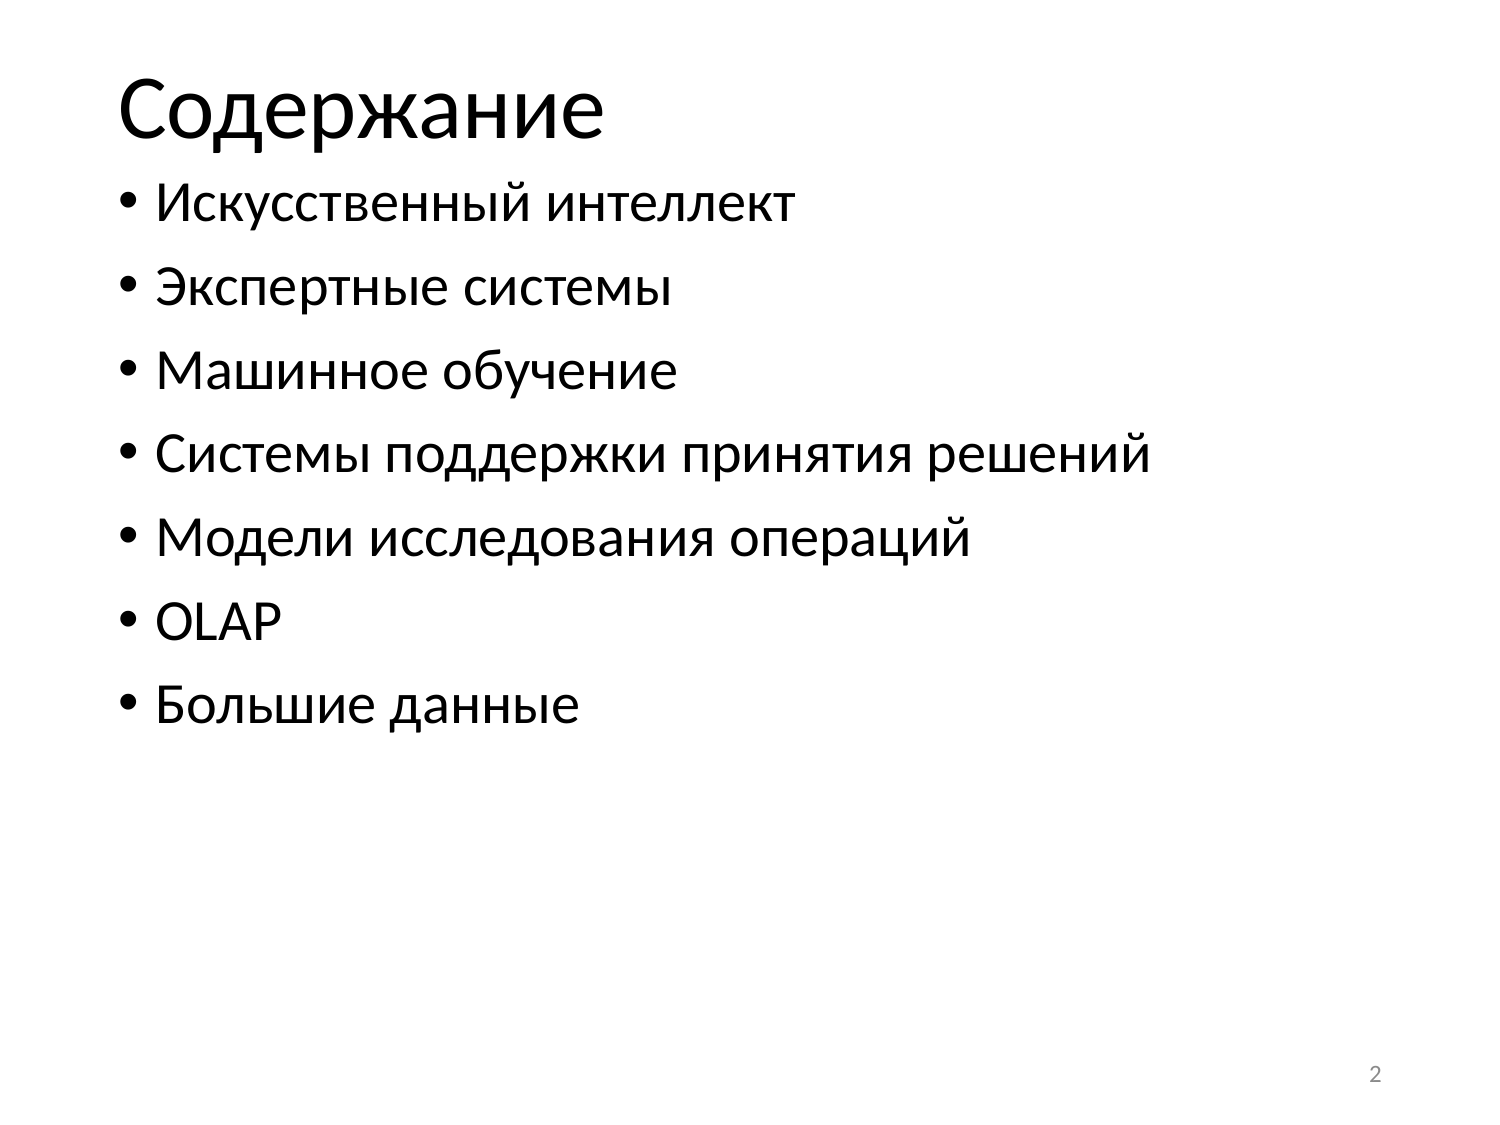

# Содержание
Искусственный интеллект
Экспертные системы
Машинное обучение
Системы поддержки принятия решений
Модели исследования операций
OLAP
Большие данные
2